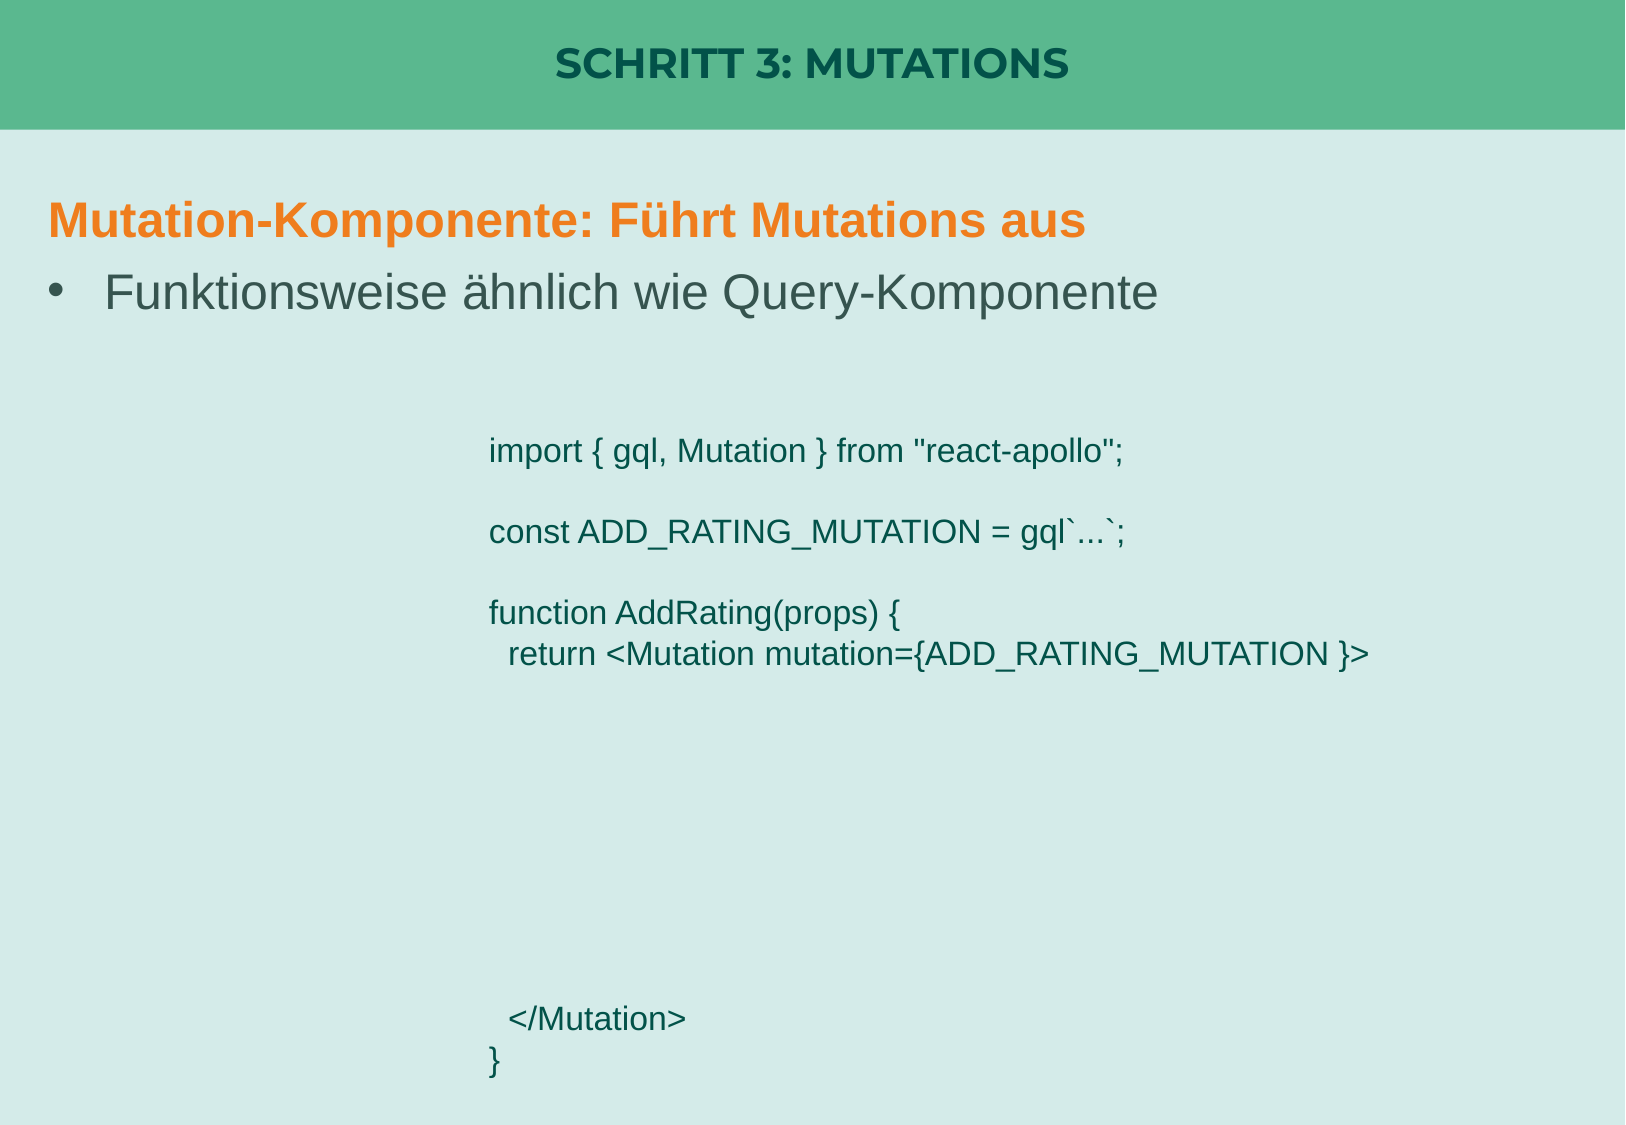

# Schritt 3: Mutations
Mutation-Komponente: Führt Mutations aus
Funktionsweise ähnlich wie Query-Komponente
import { gql, Mutation } from "react-apollo";

const ADD_RATING_MUTATION = gql`...`;

function AddRating(props) {
  return <Mutation mutation={ADD_RATING_MUTATION }>

  </Mutation>
}